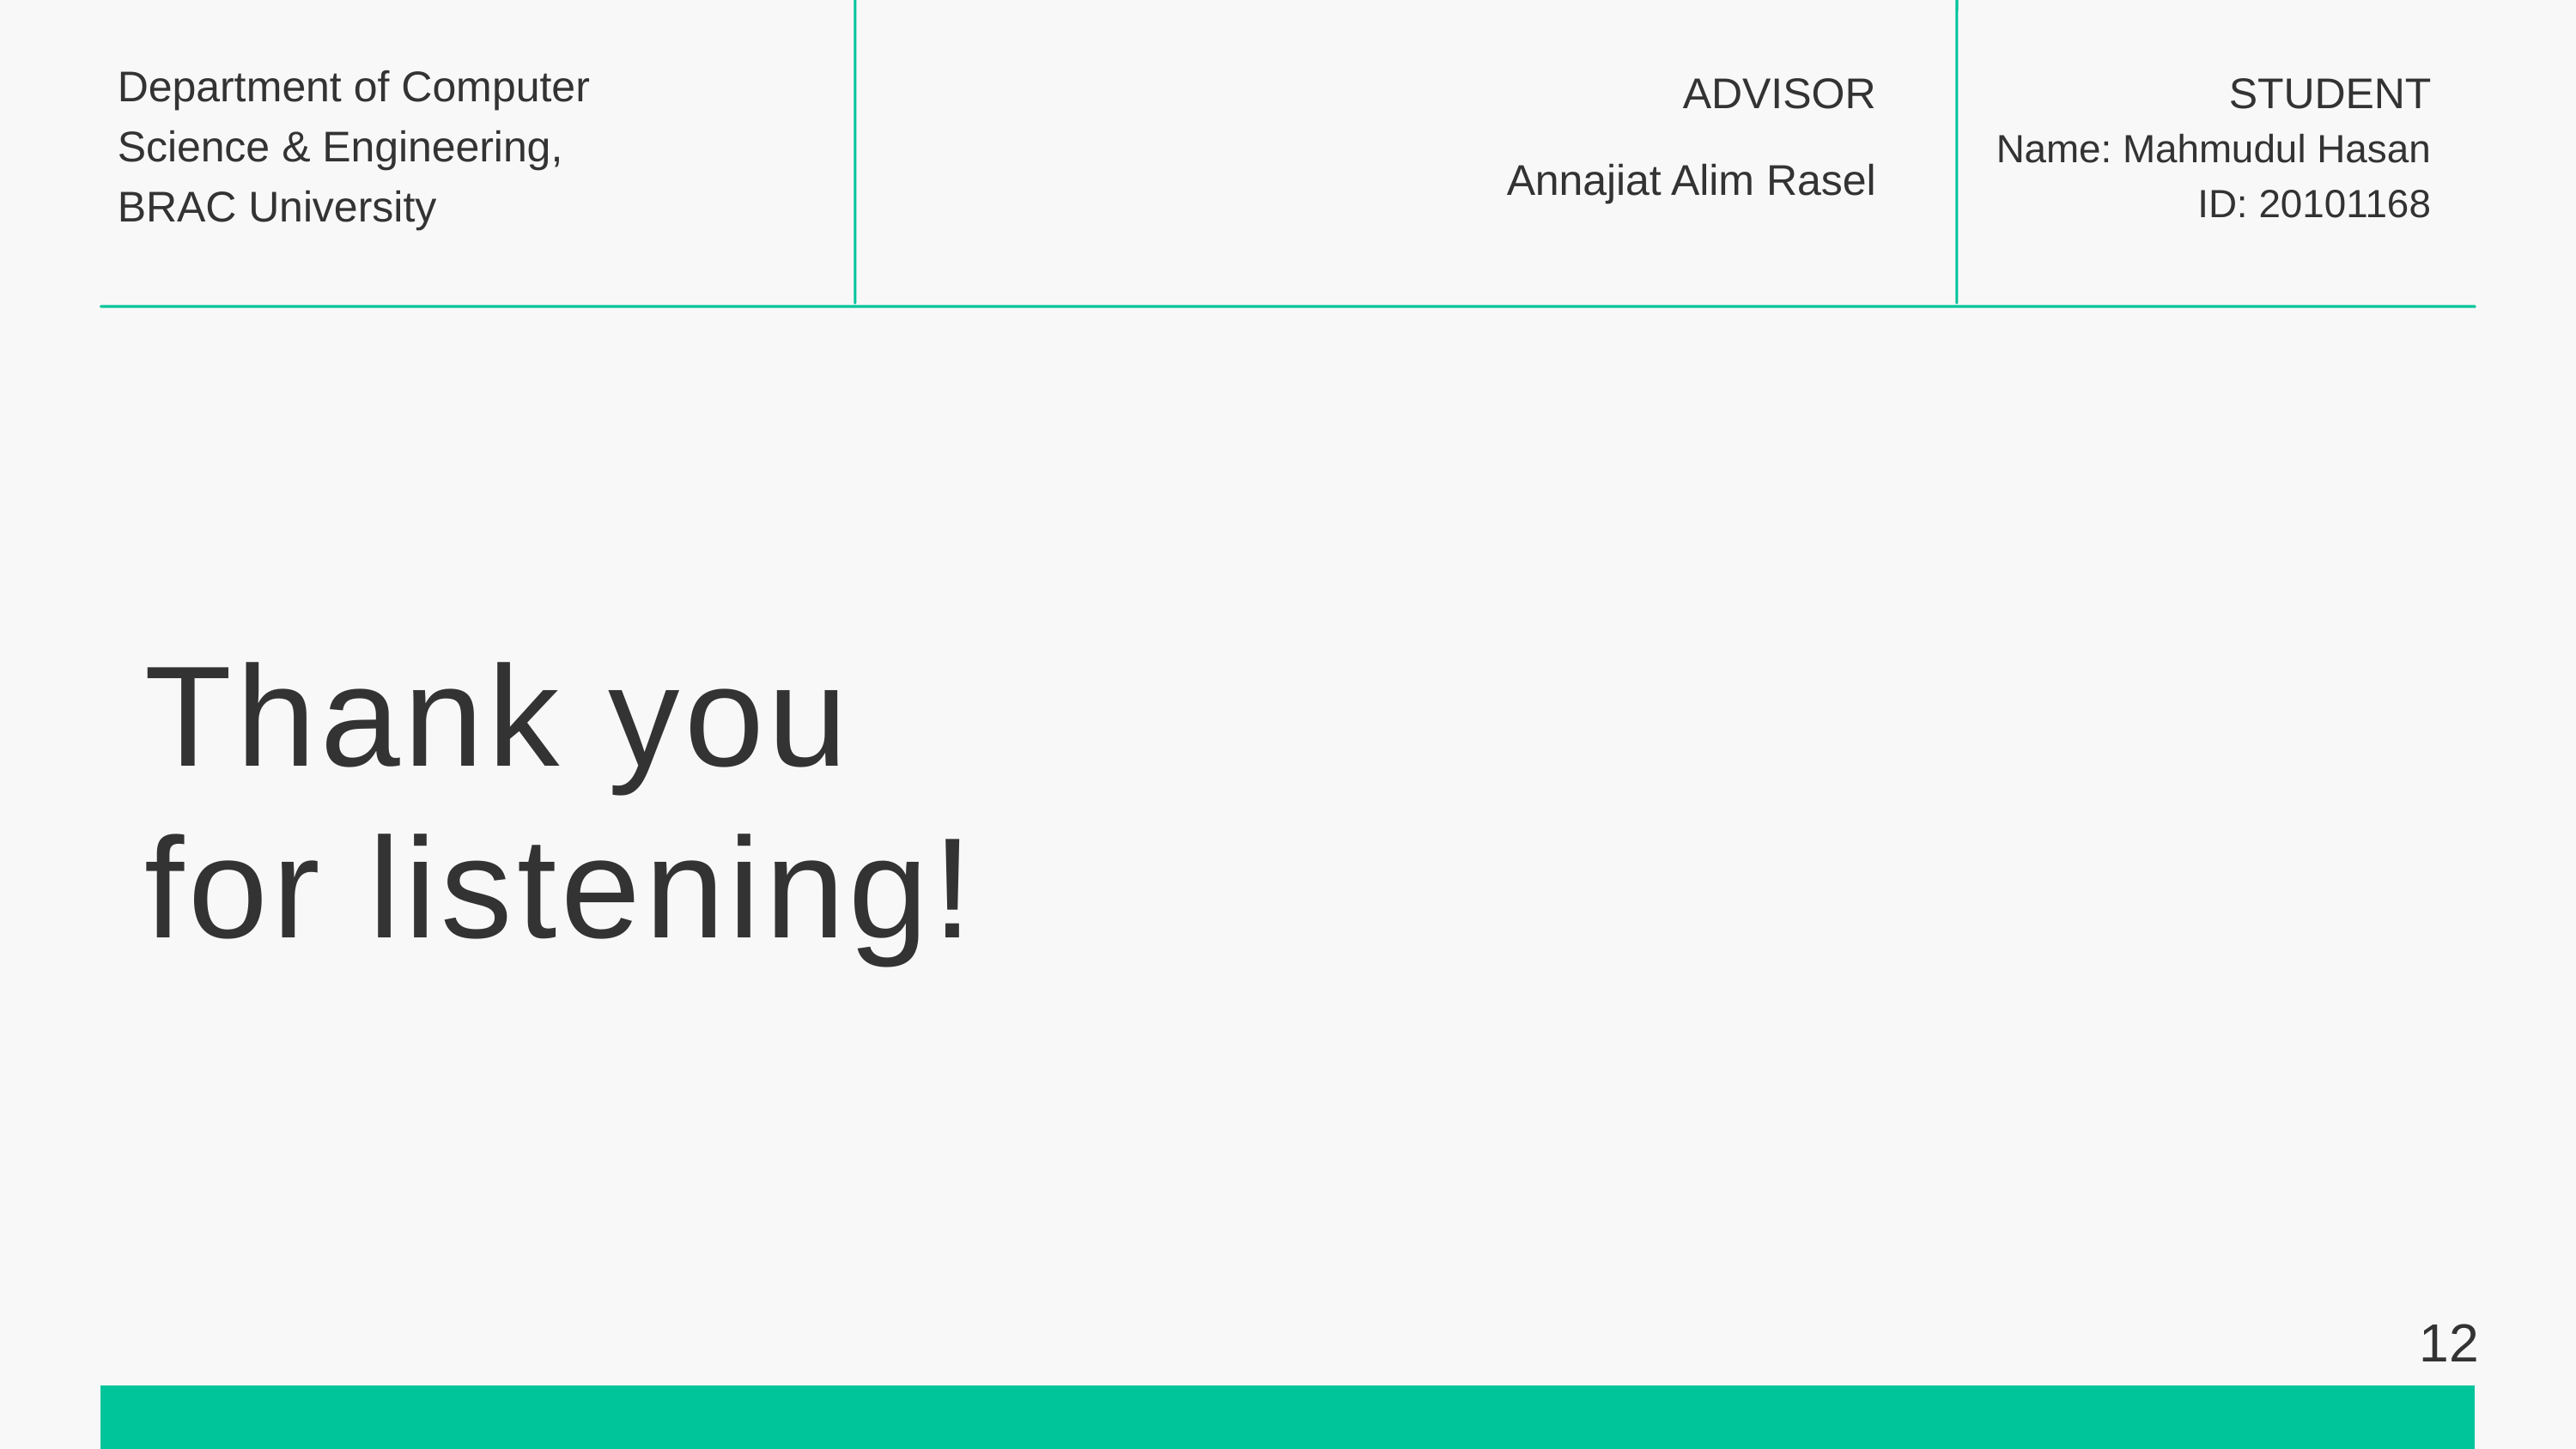

Department of Computer Science & Engineering, BRAC University
ADVISOR
STUDENT
Name: Mahmudul Hasan ID: 20101168

Annajiat Alim Rasel

Thank you
for listening!
12